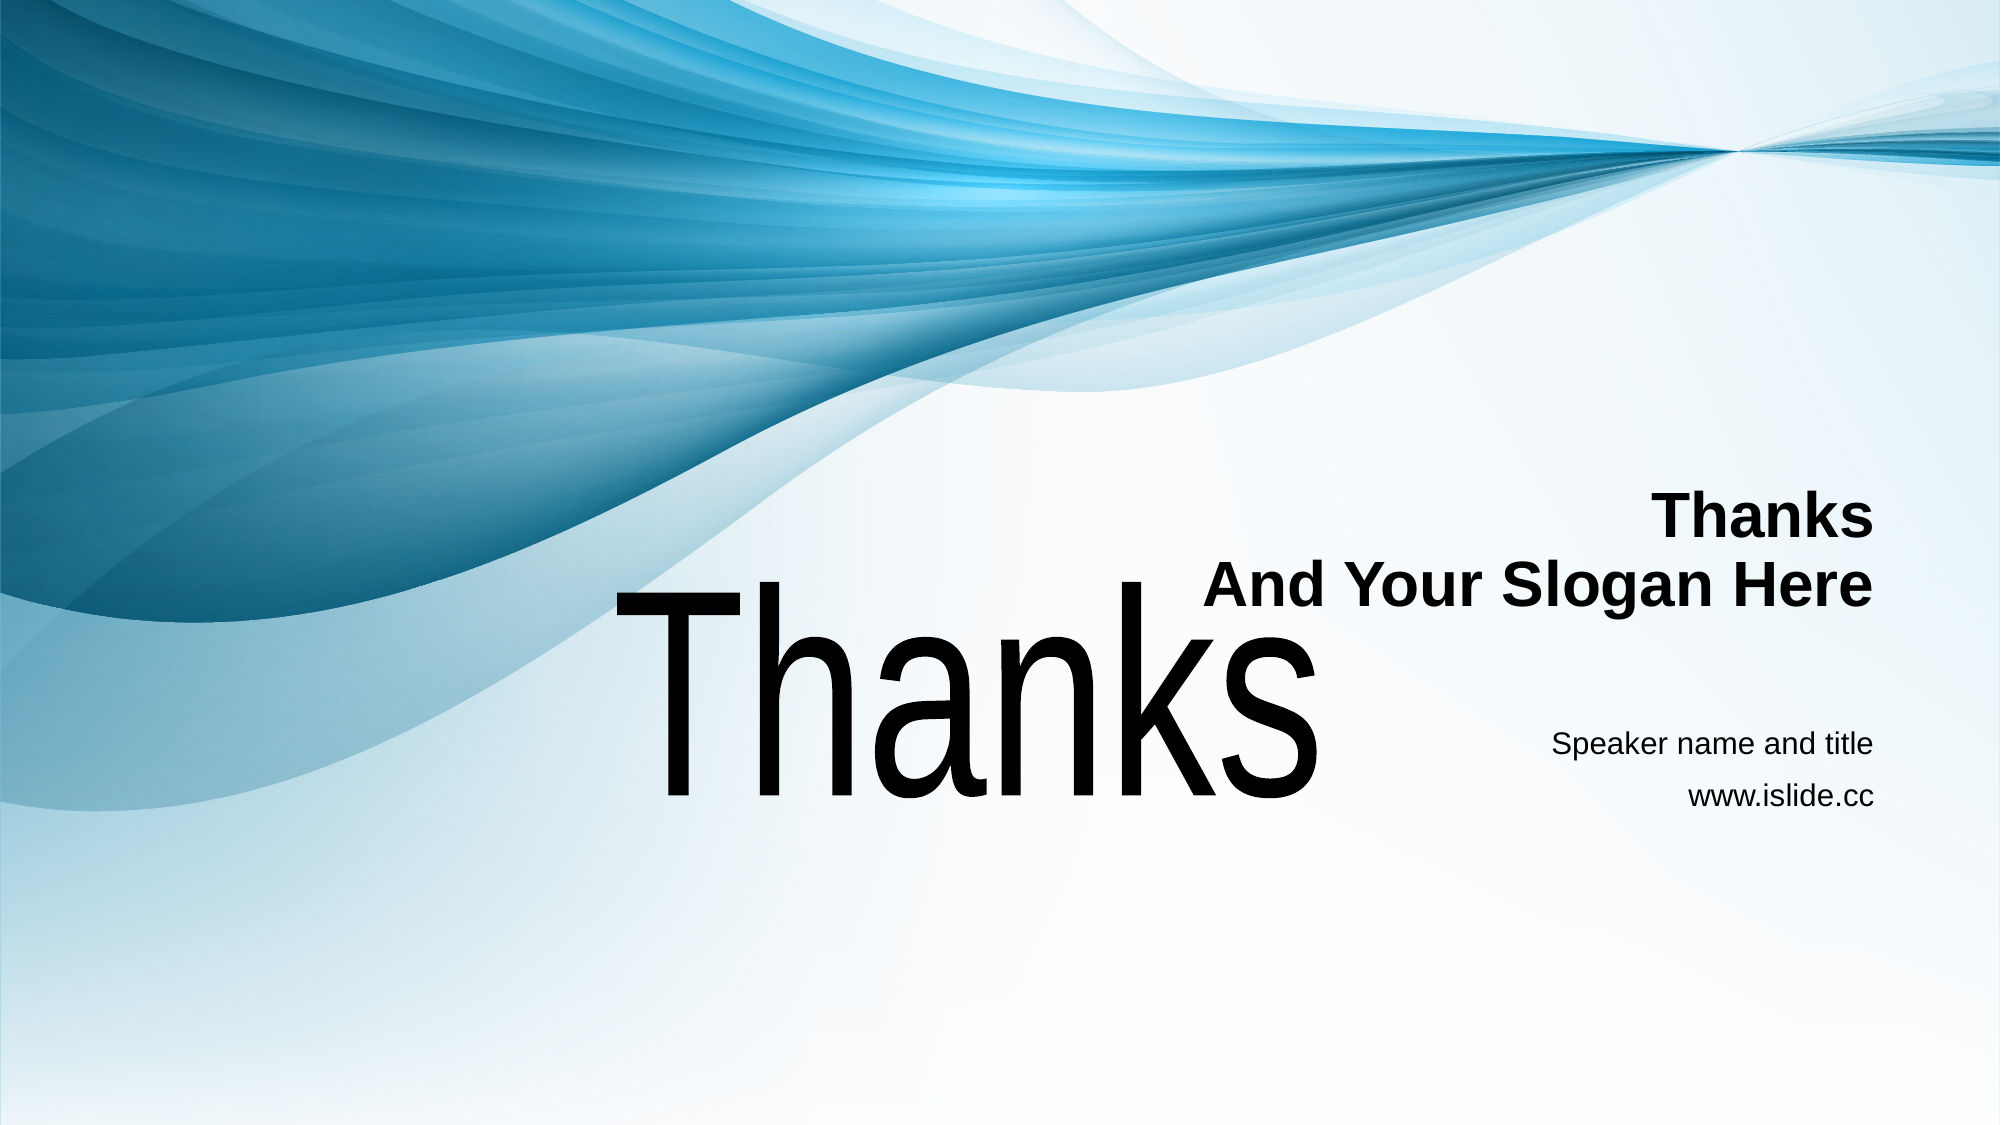

# Thanks And Your Slogan Here
Thanks
Speaker name and title
www.islide.cc